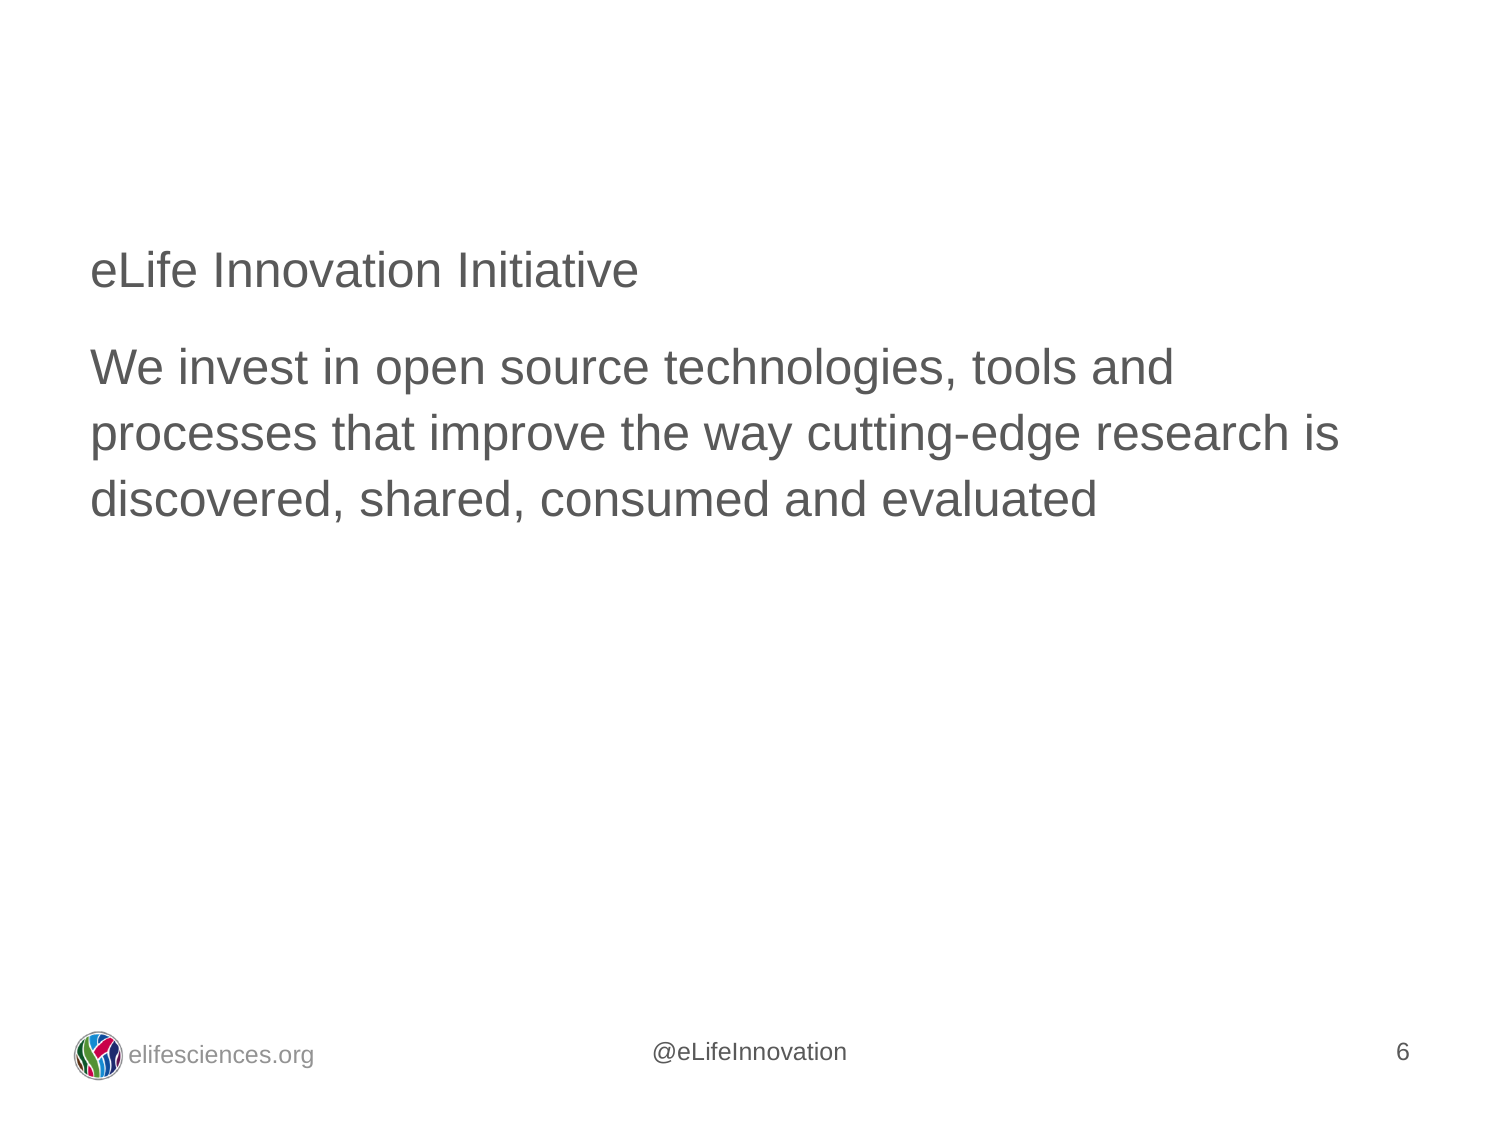

# eLife Innovation Initiative
We invest in open source technologies, tools and processes that improve the way cutting-edge research is discovered, shared, consumed and evaluated
6
elifesciences.org